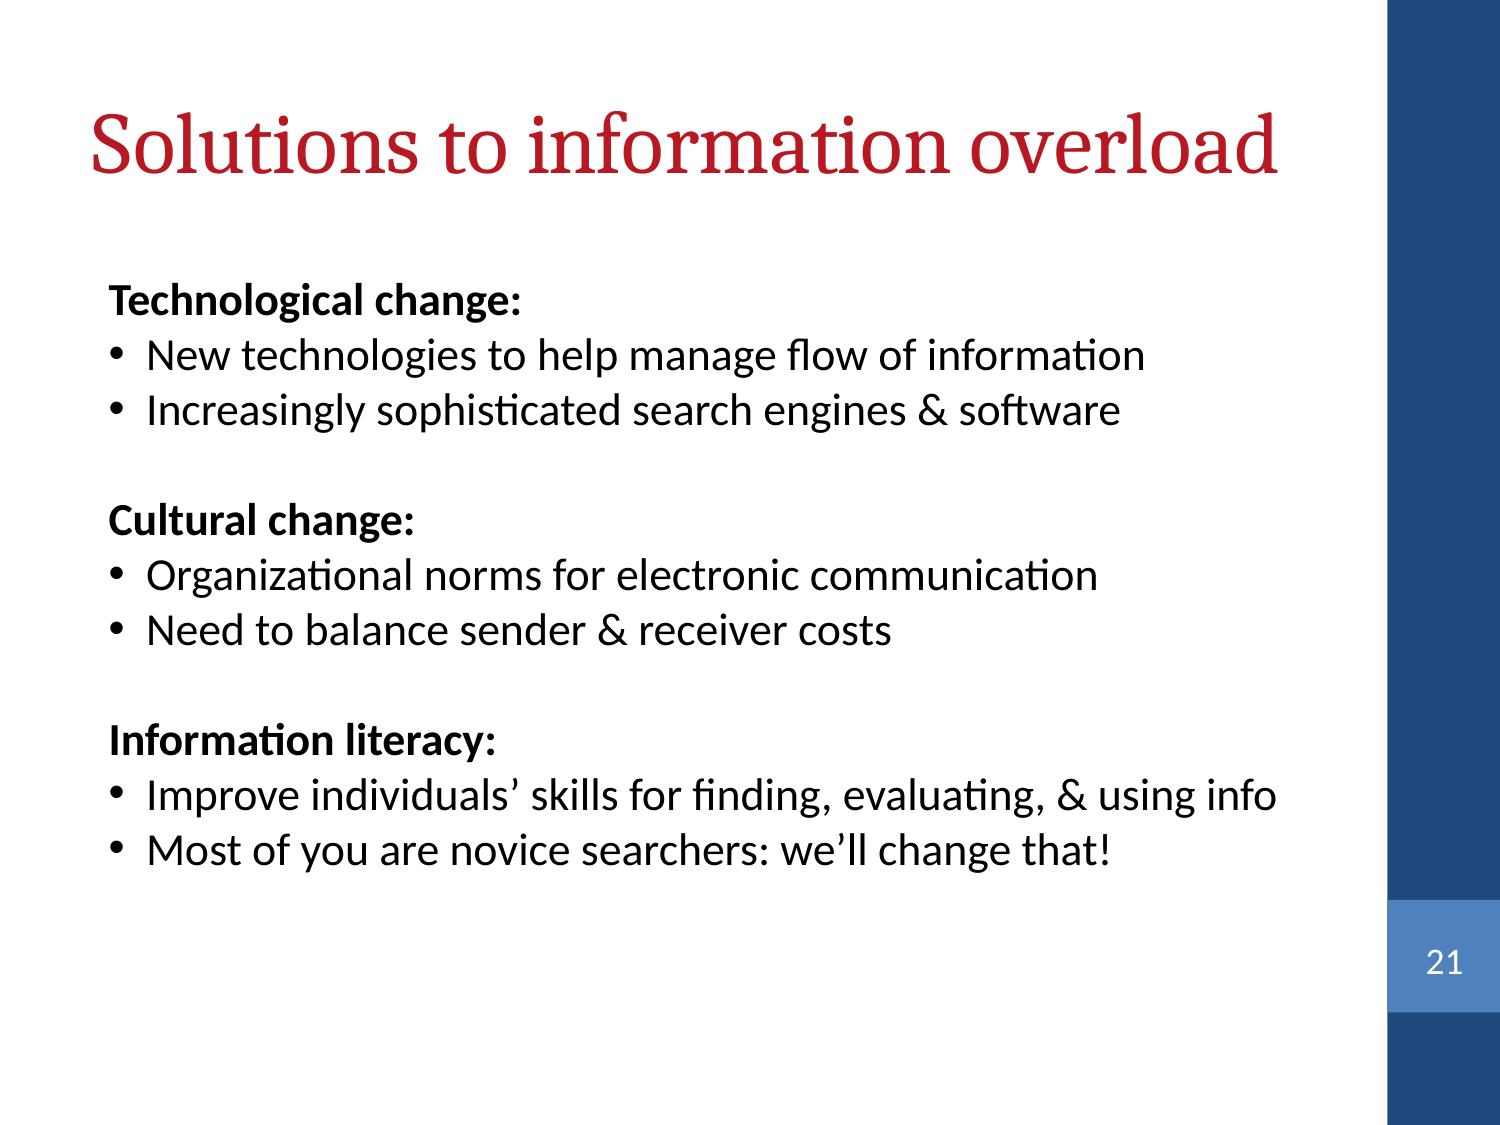

Solutions to information overload
Technological change:
New technologies to help manage flow of information
Increasingly sophisticated search engines & software

Cultural change:
Organizational norms for electronic communication
Need to balance sender & receiver costs

Information literacy:
Improve individuals’ skills for finding, evaluating, & using info
Most of you are novice searchers: we’ll change that!
21